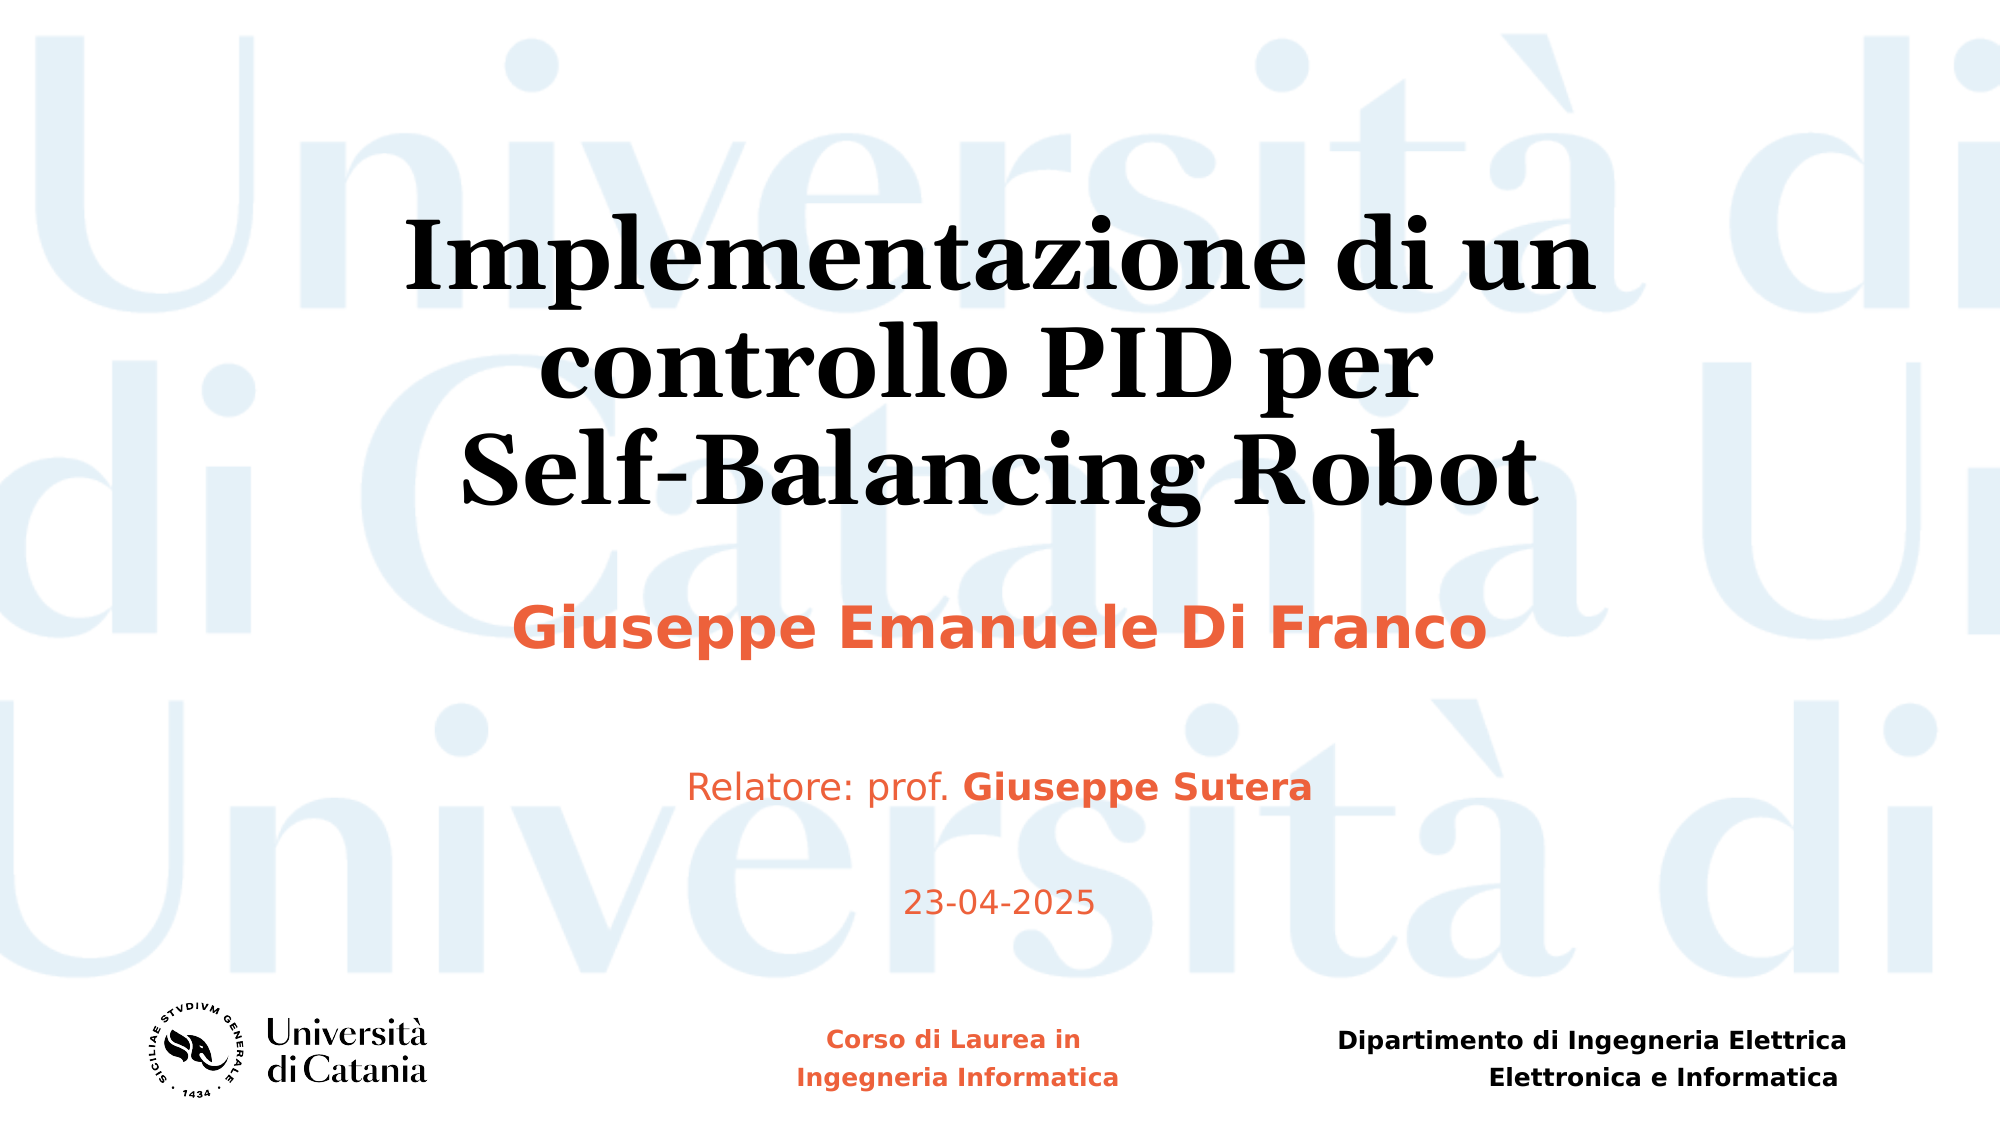

# Implementazione di un controllo PID per Self-Balancing Robot
Giuseppe Emanuele Di Franco

Relatore: prof. Giuseppe Sutera

23-04-2025